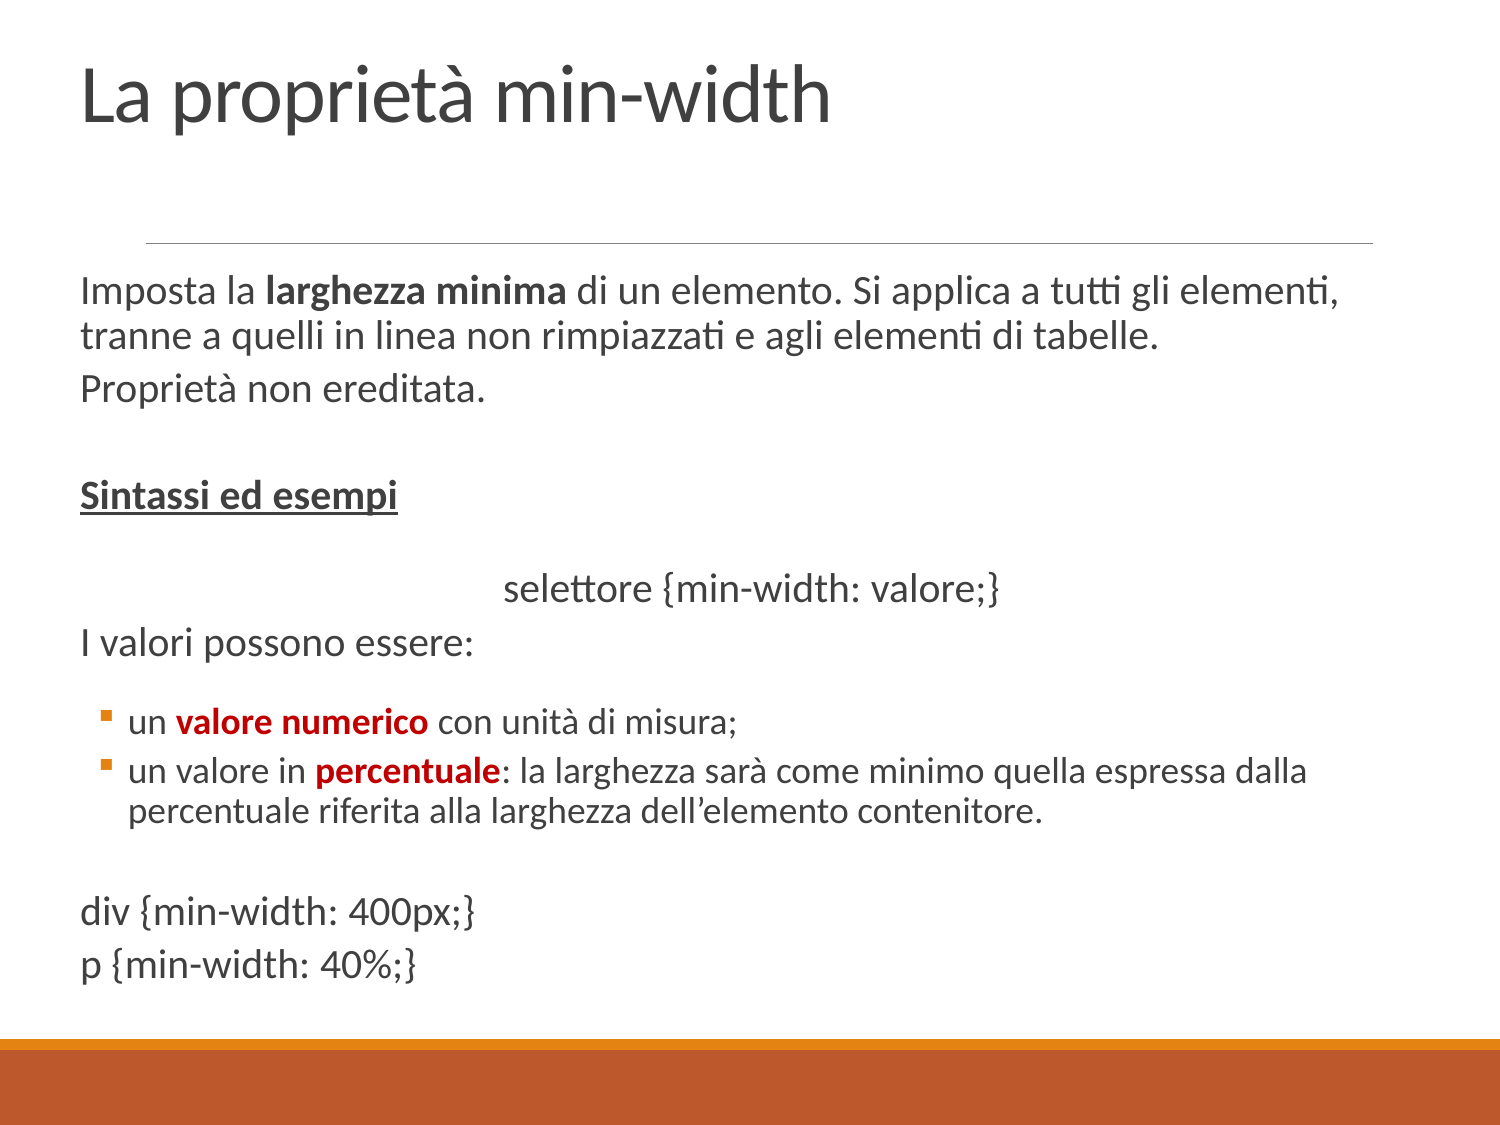

# La proprietà min-width
Imposta la larghezza minima di un elemento. Si applica a tutti gli elementi, tranne a quelli in linea non rimpiazzati e agli elementi di tabelle.
Proprietà non ereditata.

Sintassi ed esempi

selettore {min-width: valore;}
I valori possono essere:

un valore numerico con unità di misura;
un valore in percentuale: la larghezza sarà come minimo quella espressa dalla percentuale riferita alla larghezza dell’elemento contenitore.

div {min-width: 400px;}
p {min-width: 40%;}